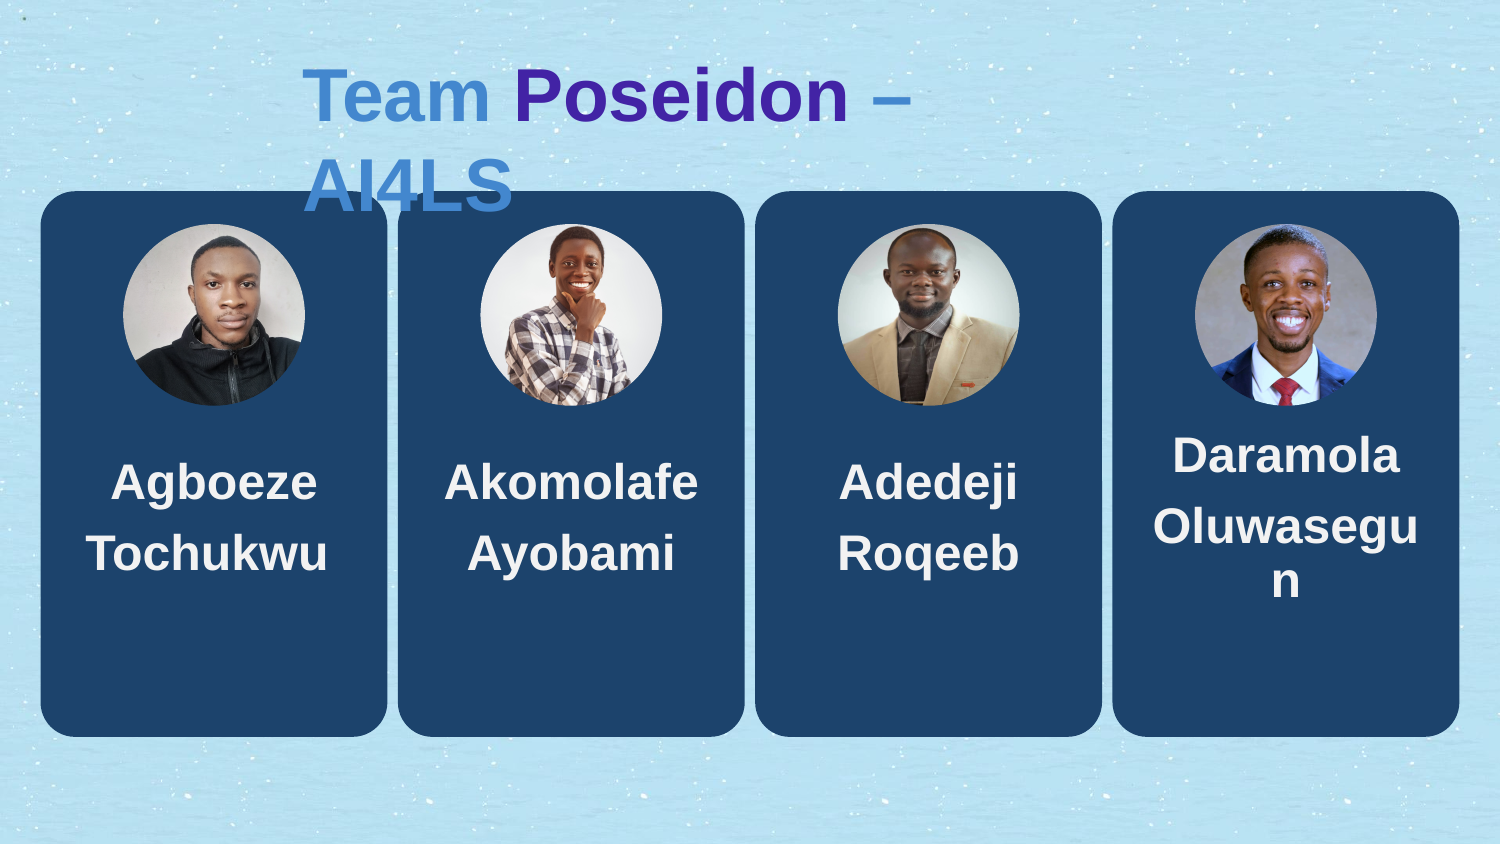

Team Poseidon – AI4LS
Agboeze
Tochukwu
Akomolafe
Ayobami
Adedeji
Roqeeb
Daramola
Oluwasegun